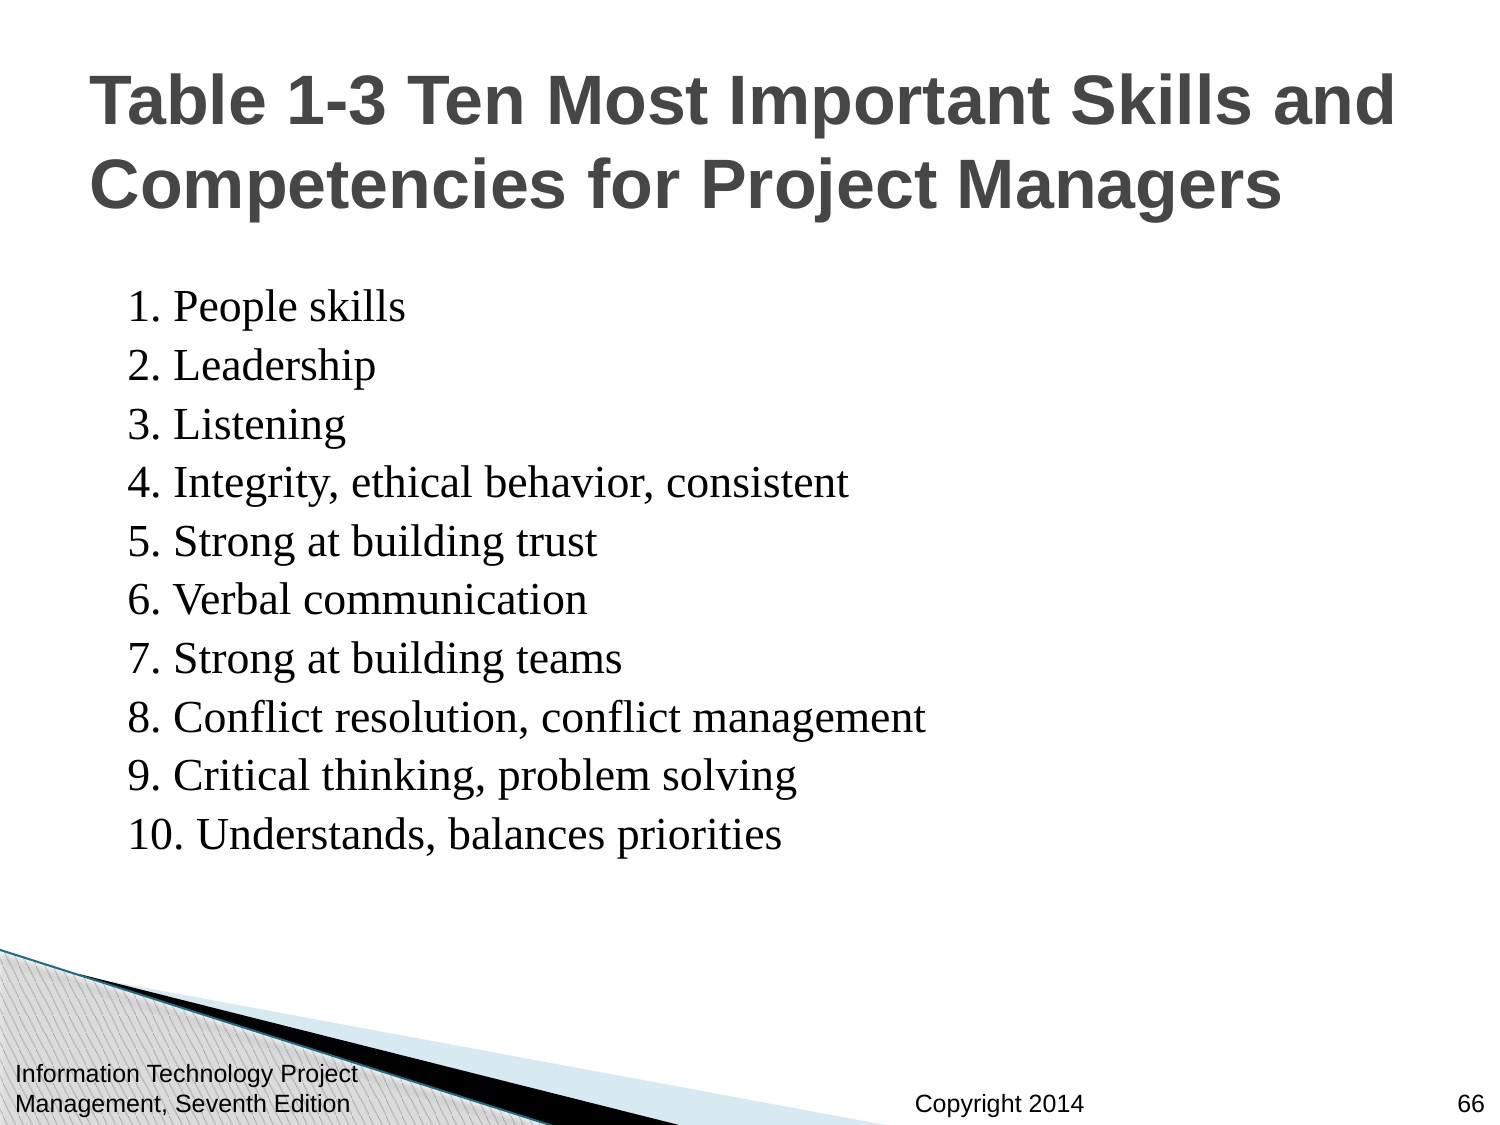

# Table 1-3 Ten Most Important Skills and Competencies for Project Managers
1. People skills
2. Leadership
3. Listening
4. Integrity, ethical behavior, consistent
5. Strong at building trust
6. Verbal communication
7. Strong at building teams
8. Conflict resolution, conflict management
9. Critical thinking, problem solving
10. Understands, balances priorities
Information Technology Project Management, Seventh Edition
66